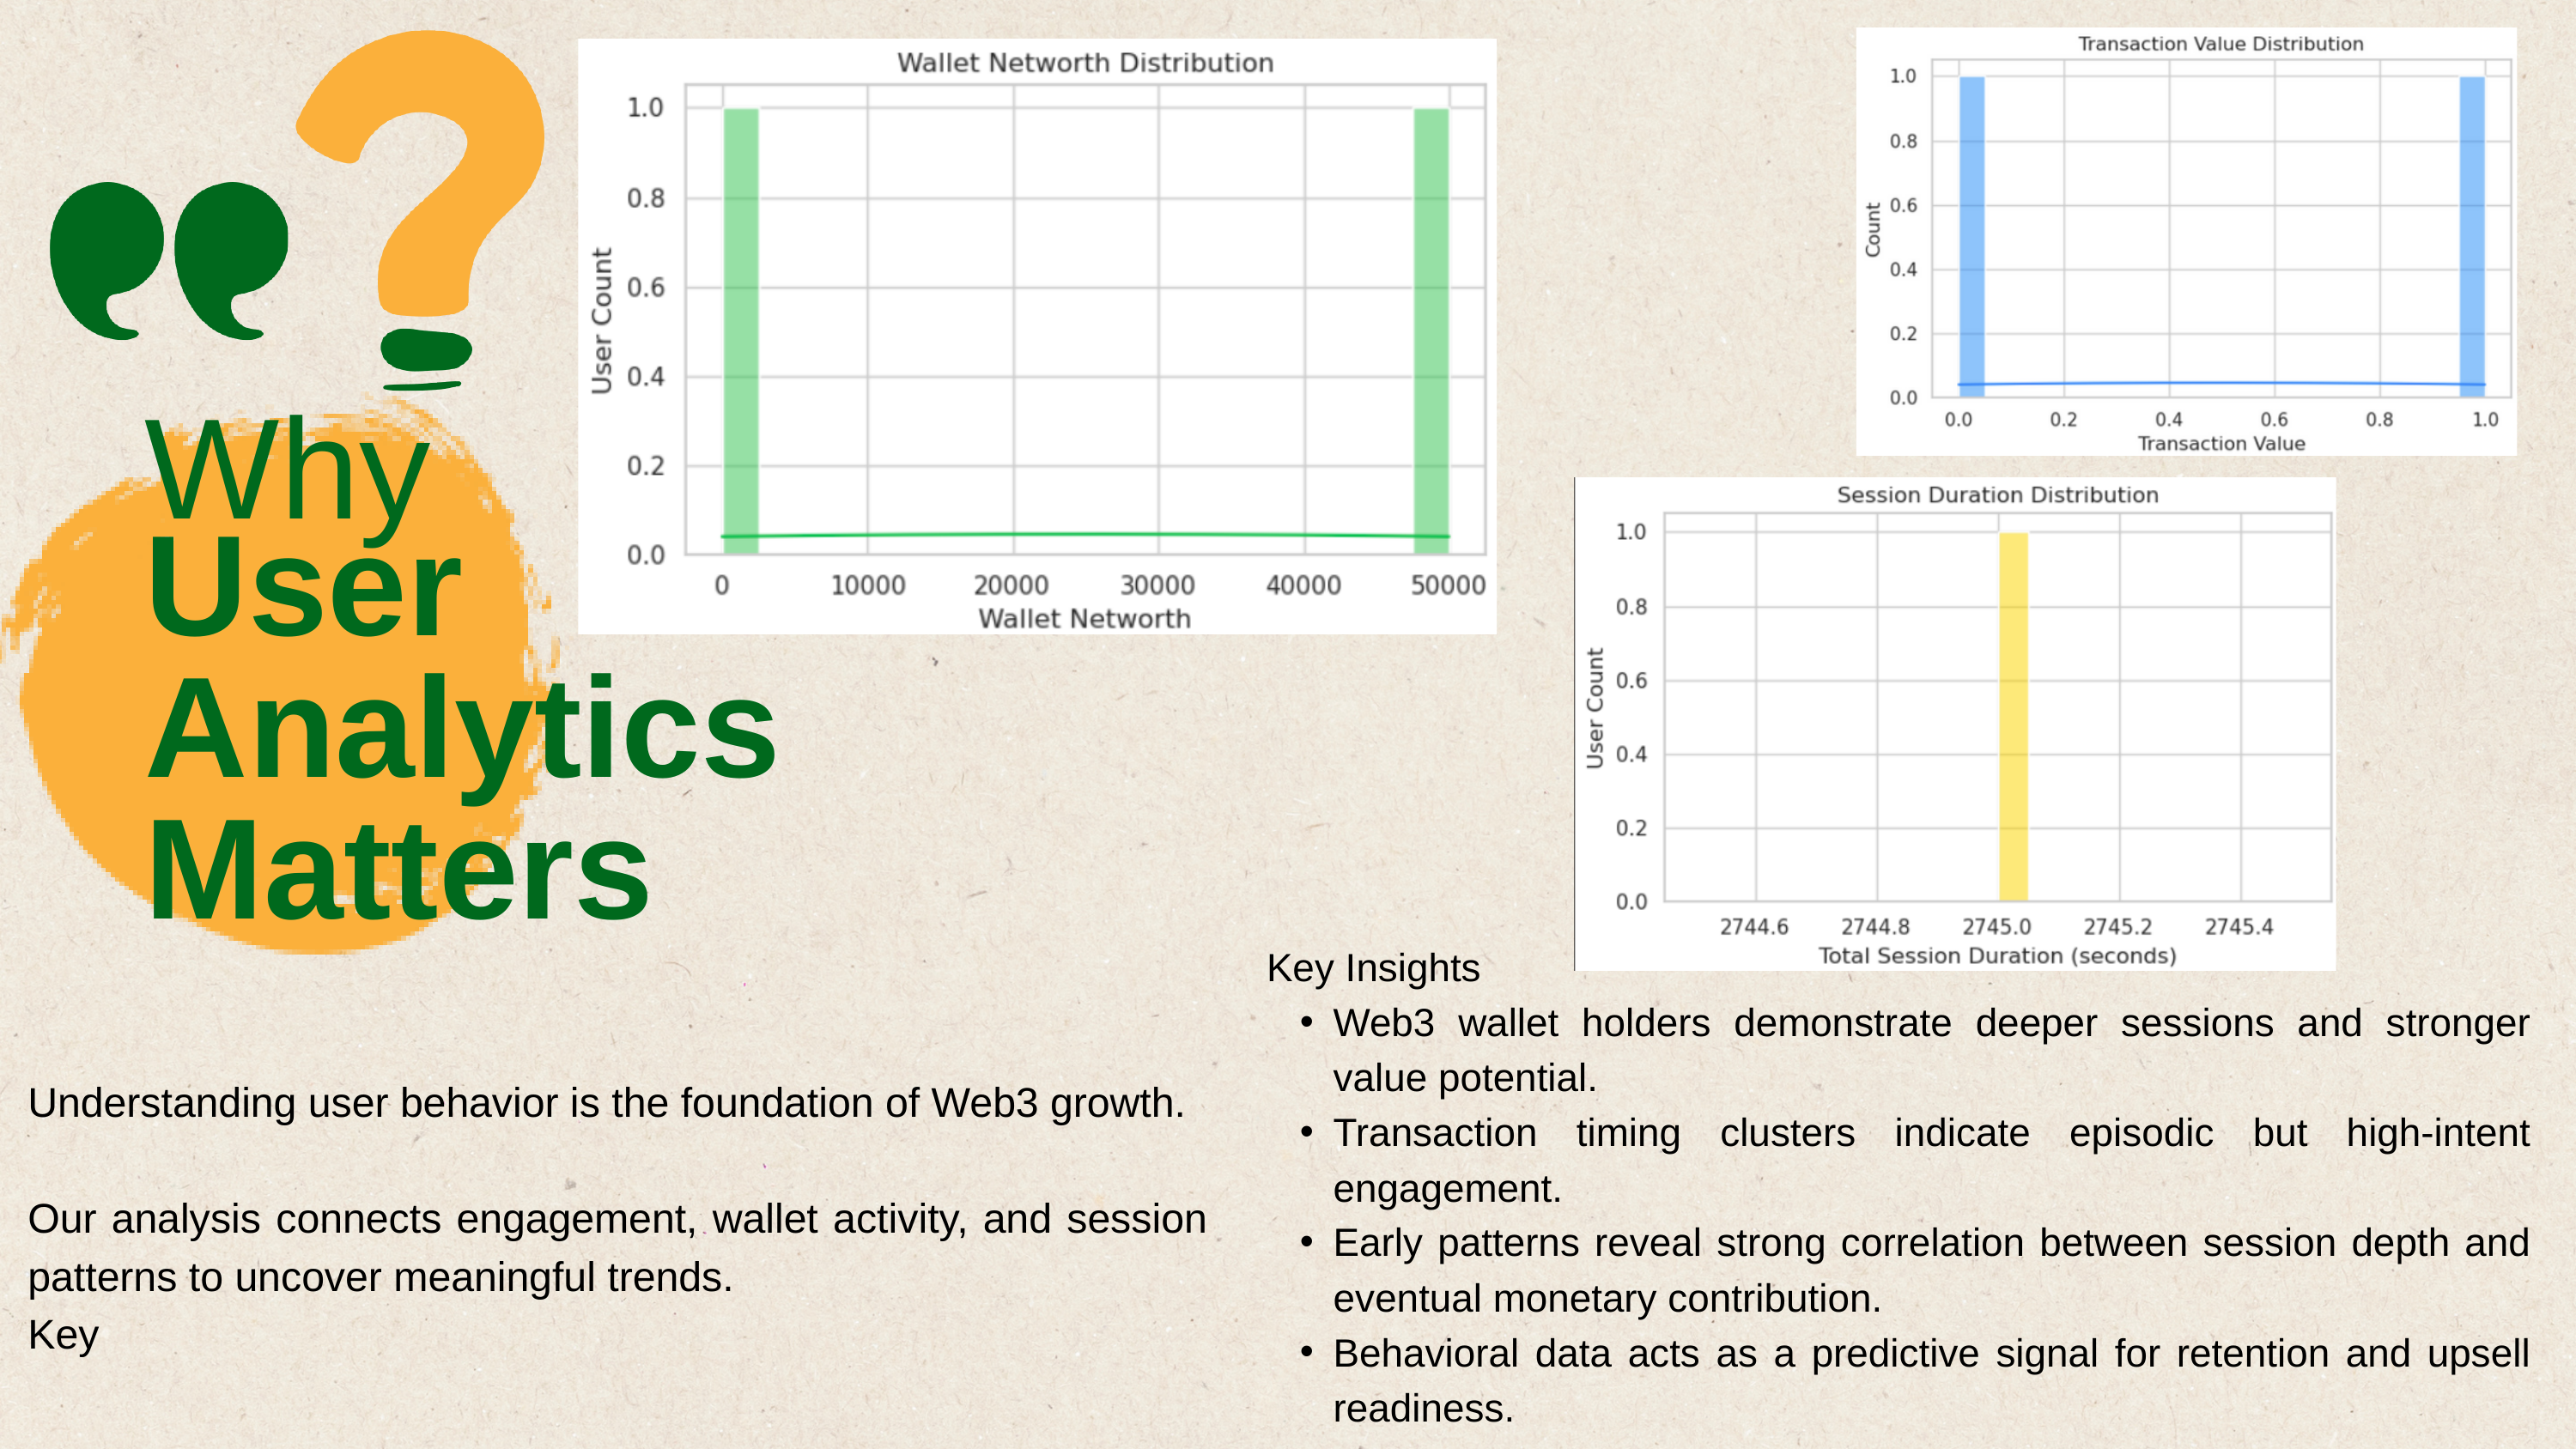

Why

User Analytics Matters
Key Insights
Web3 wallet holders demonstrate deeper sessions and stronger value potential.
Transaction timing clusters indicate episodic but high-intent engagement.
Early patterns reveal strong correlation between session depth and eventual monetary contribution.
Behavioral data acts as a predictive signal for retention and upsell readiness.
Understanding user behavior is the foundation of Web3 growth.

Our analysis connects engagement, wallet activity, and session patterns to uncover meaningful trends.
Key